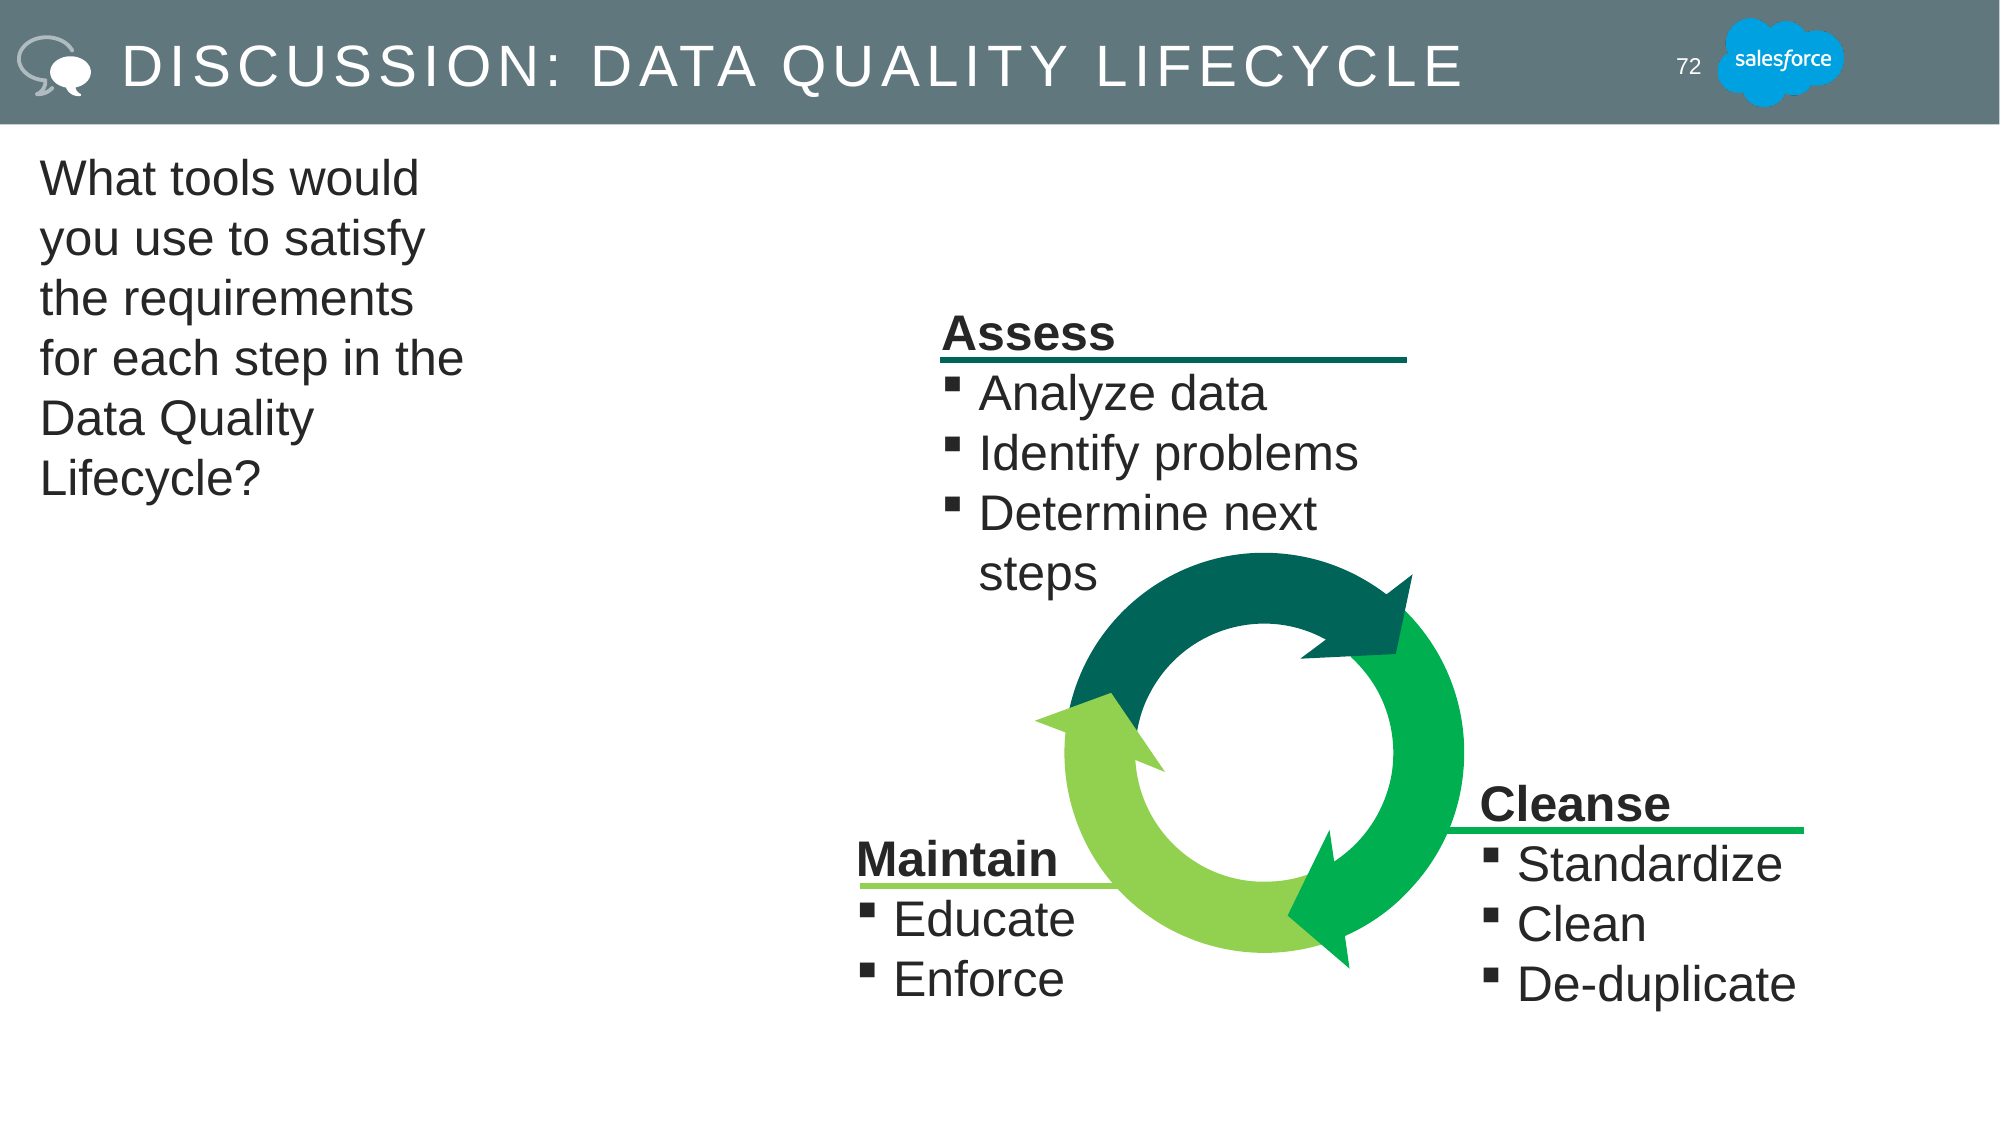

# Discussion: Data quality lifecycle
72
What tools would you use to satisfy the requirements for each step in the Data Quality Lifecycle?

Assess
Analyze data
Identify problems
Determine next steps

Cleanse
Standardize
Clean
De-duplicate
Maintain
Educate
Enforce